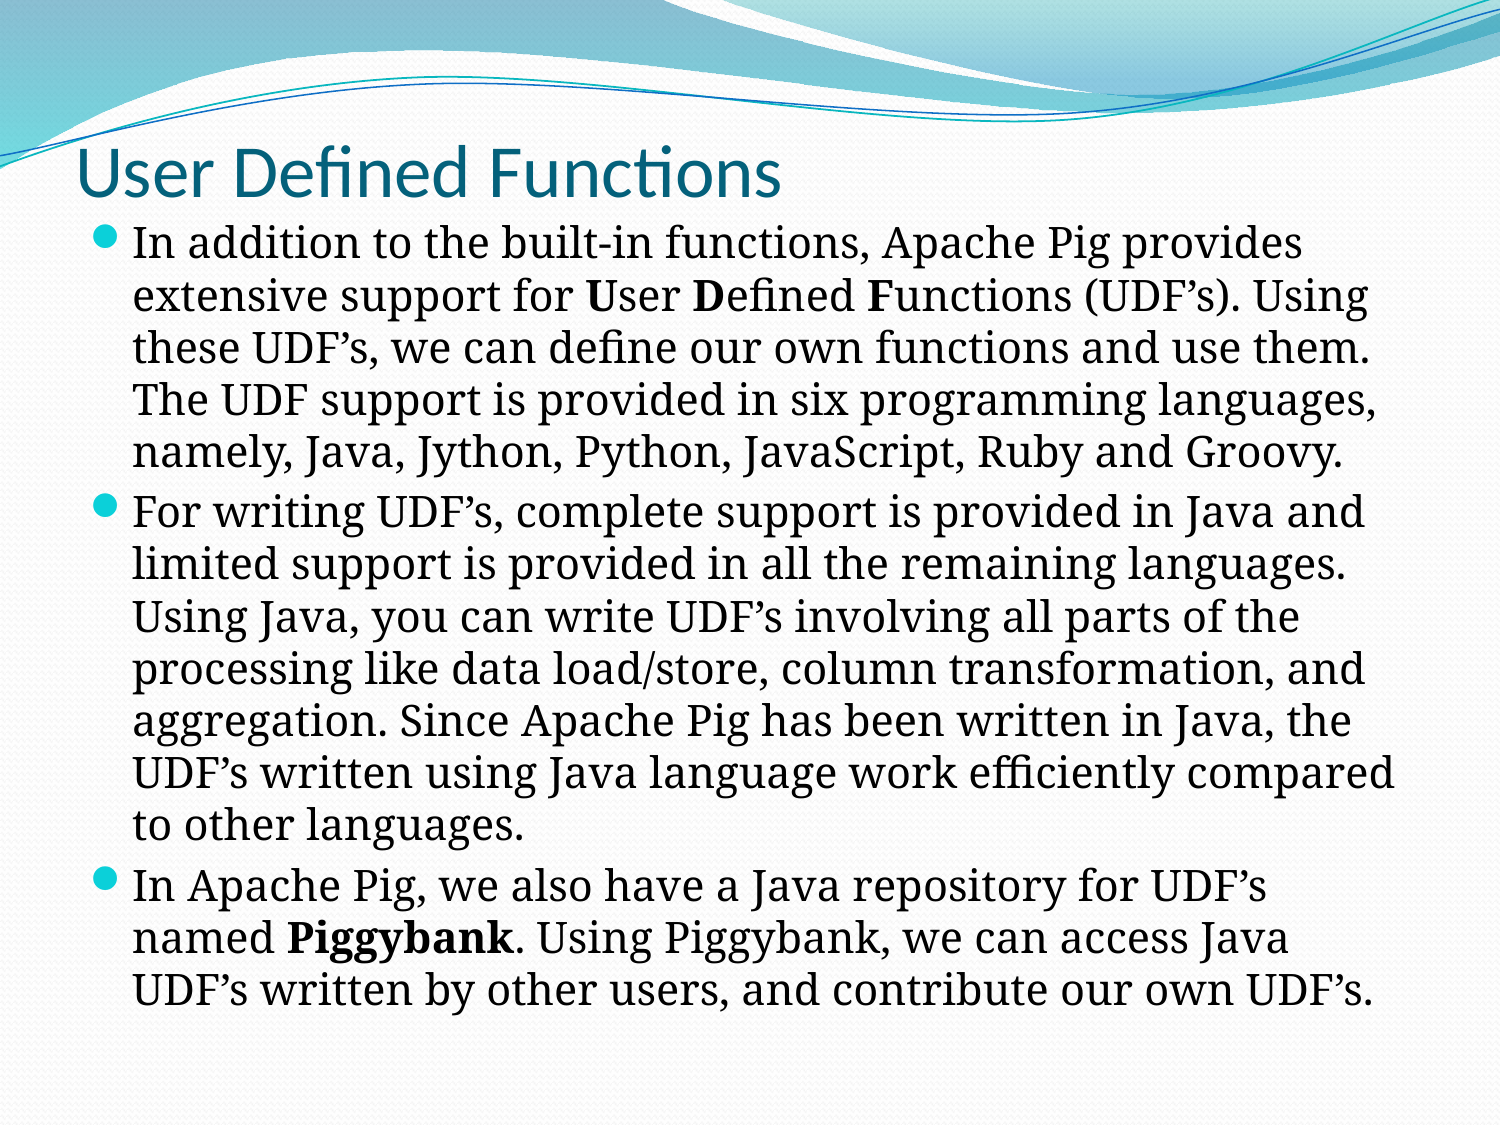

# User Defined Functions
In addition to the built-in functions, Apache Pig provides extensive support for User Defined Functions (UDF’s). Using these UDF’s, we can define our own functions and use them. The UDF support is provided in six programming languages, namely, Java, Jython, Python, JavaScript, Ruby and Groovy.
For writing UDF’s, complete support is provided in Java and limited support is provided in all the remaining languages. Using Java, you can write UDF’s involving all parts of the processing like data load/store, column transformation, and aggregation. Since Apache Pig has been written in Java, the UDF’s written using Java language work efficiently compared to other languages.
In Apache Pig, we also have a Java repository for UDF’s named Piggybank. Using Piggybank, we can access Java UDF’s written by other users, and contribute our own UDF’s.